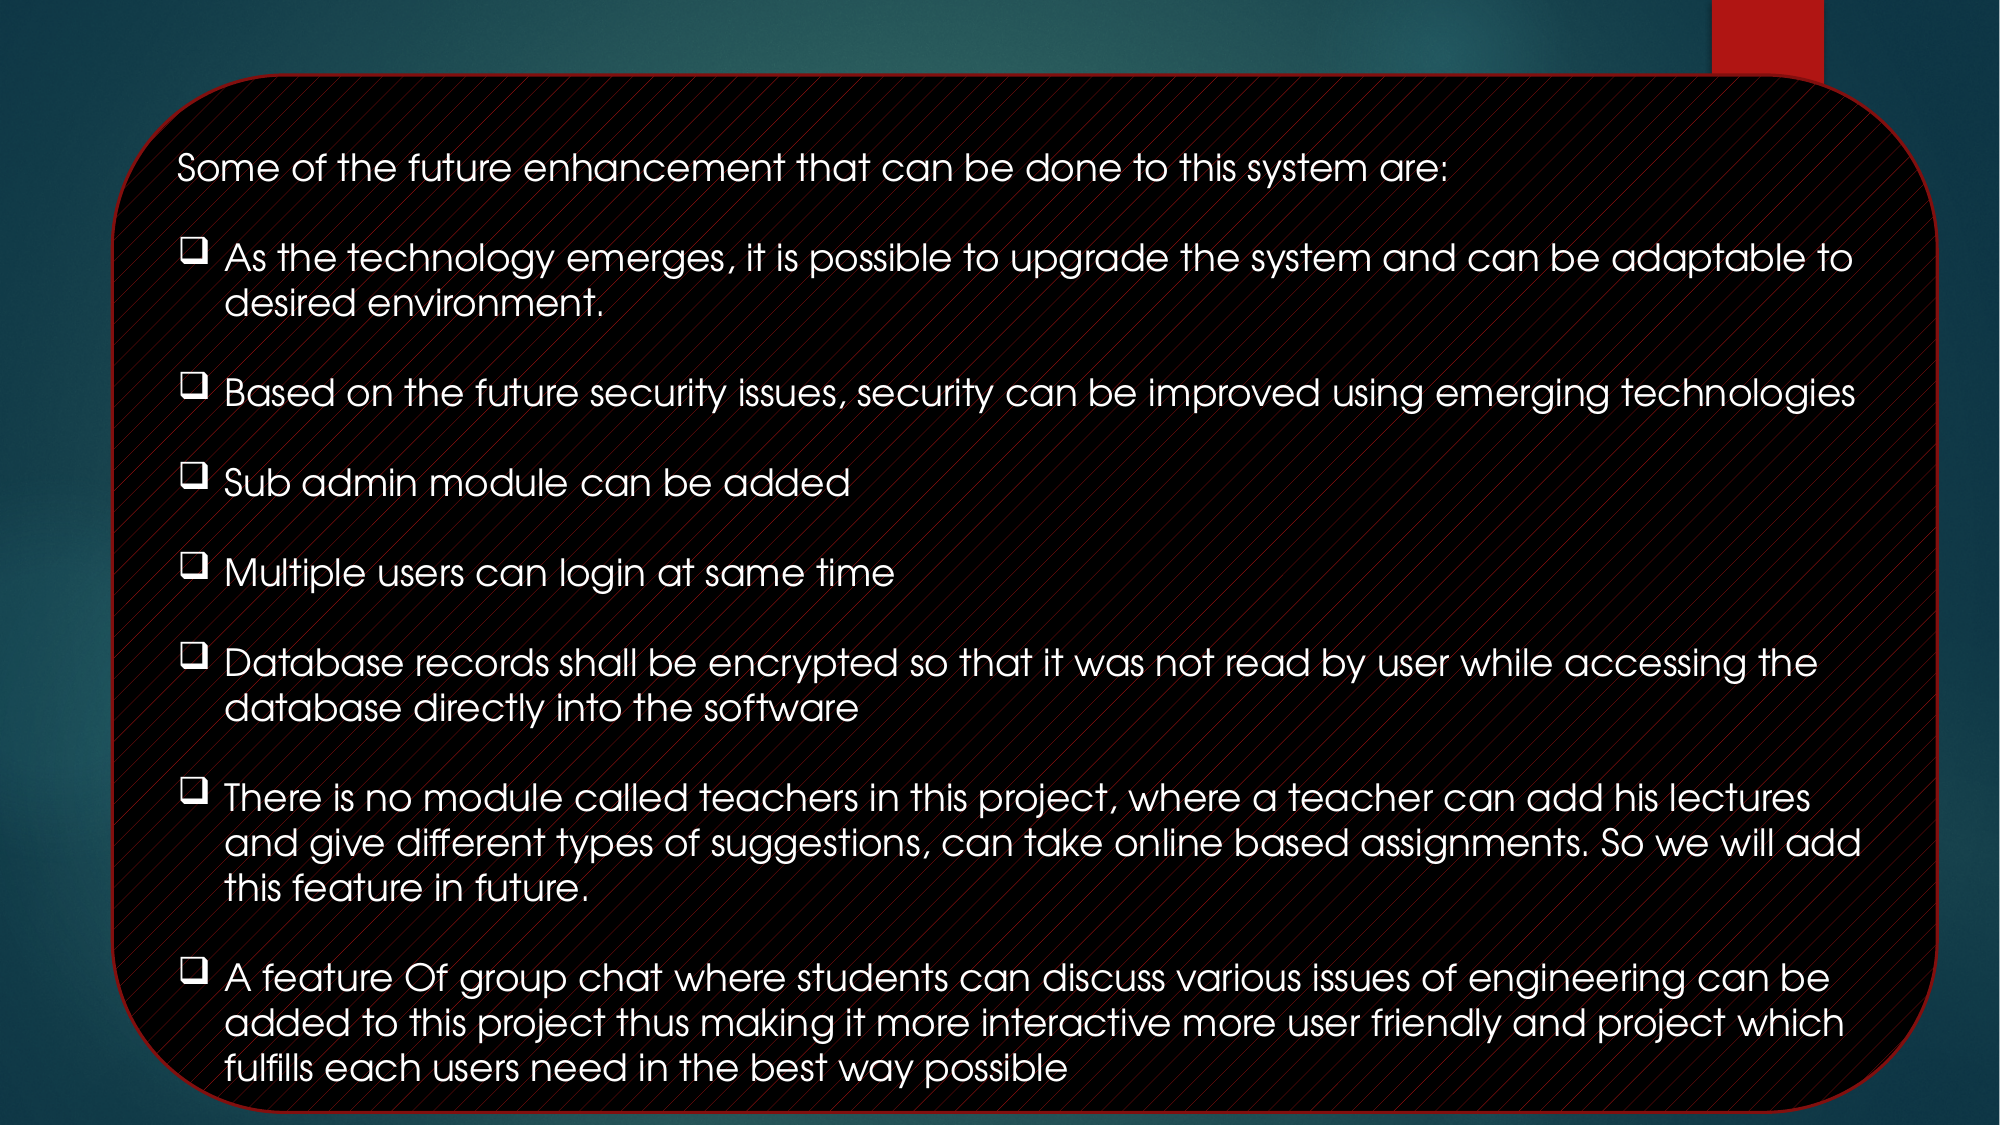

Some of the future enhancement that can be done to this system are:

As the technology emerges, it is possible to upgrade the system and can be adaptable to desired environment.

Based on the future security issues, security can be improved using emerging technologies

Sub admin module can be added

Multiple users can login at same time

Database records shall be encrypted so that it was not read by user while accessing the database directly into the software

There is no module called teachers in this project, where a teacher can add his lectures and give different types of suggestions, can take online based assignments. So we will add this feature in future.

A feature Of group chat where students can discuss various issues of engineering can be added to this project thus making it more interactive more user friendly and project which fulfills each users need in the best way possible